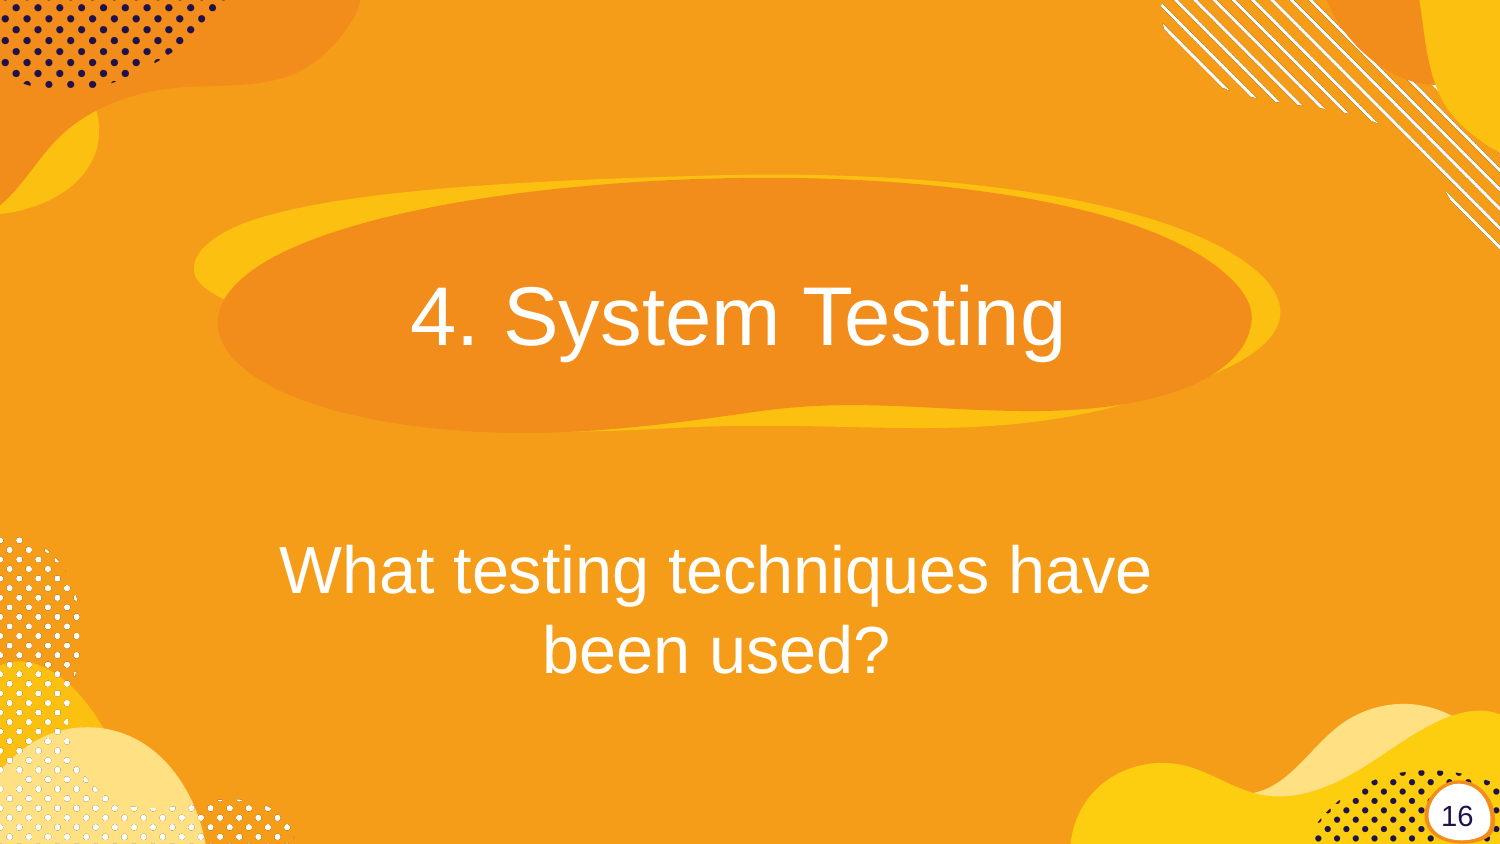

# 4. System Testing
What testing techniques have been used?

16